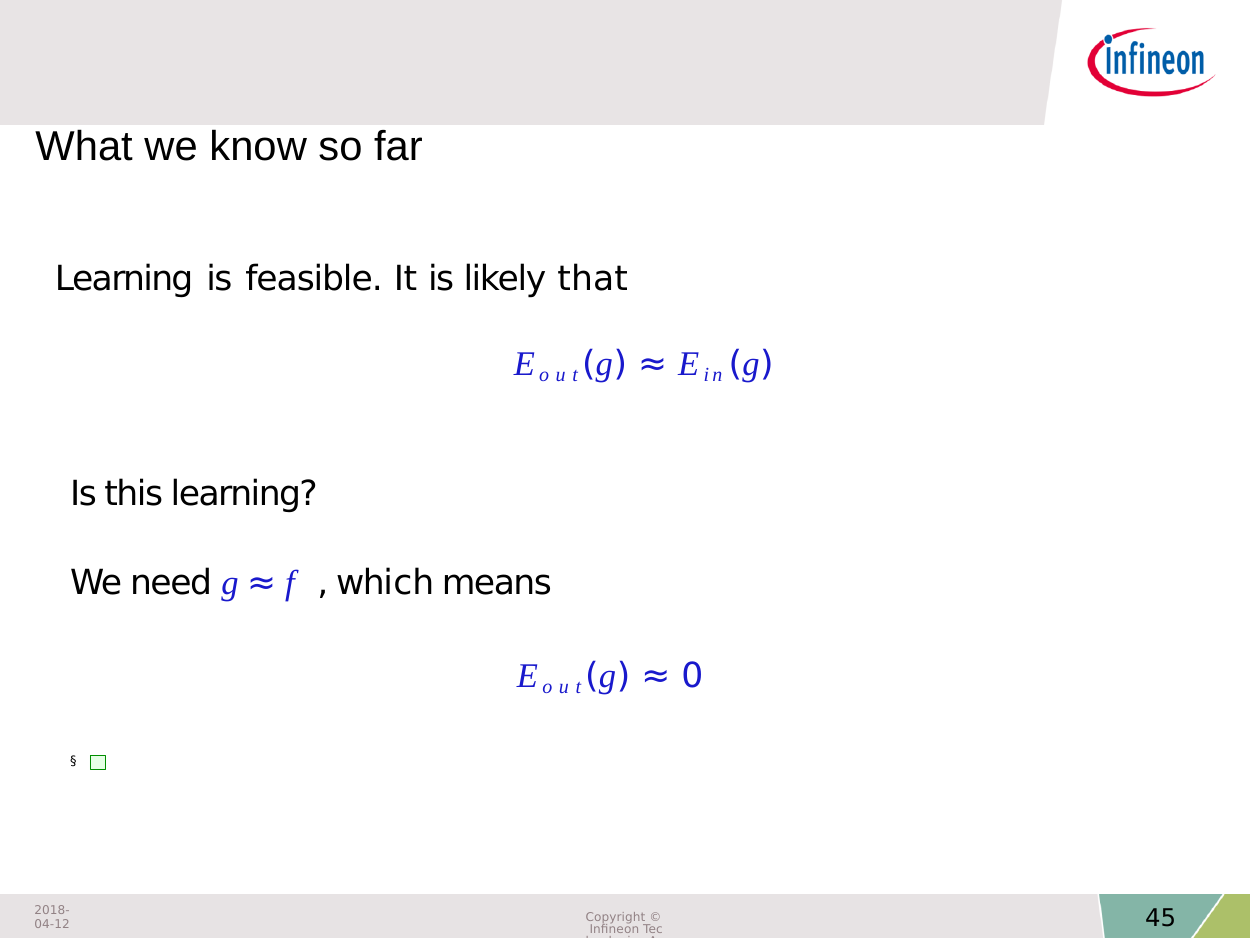

What we know so far
Learning is feasible. It is likely that
Eout(g) ≈ Ein(g)
Is this learning?

We need g ≈ f , which means

Eout(g) ≈ 0
§

2018-04-12
Copyright © Infineon Technologies AG 2018. All rights reserved.
45